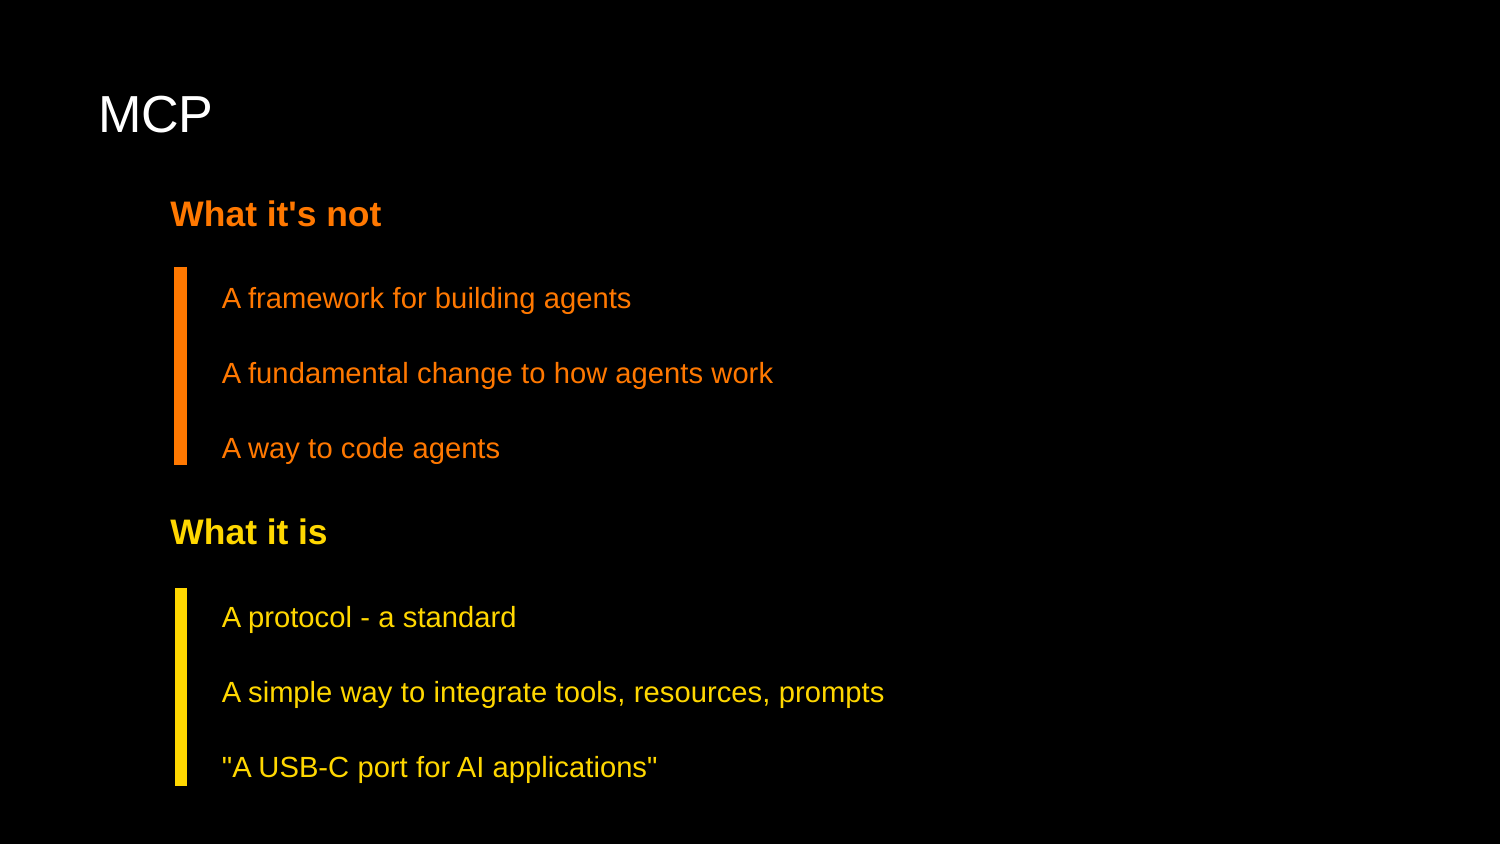

MCP
What it's not
A framework for building agents
A fundamental change to how agents work
A way to code agents
What it is
A protocol - a standard
A simple way to integrate tools, resources, prompts
"A USB-C port for AI applications"